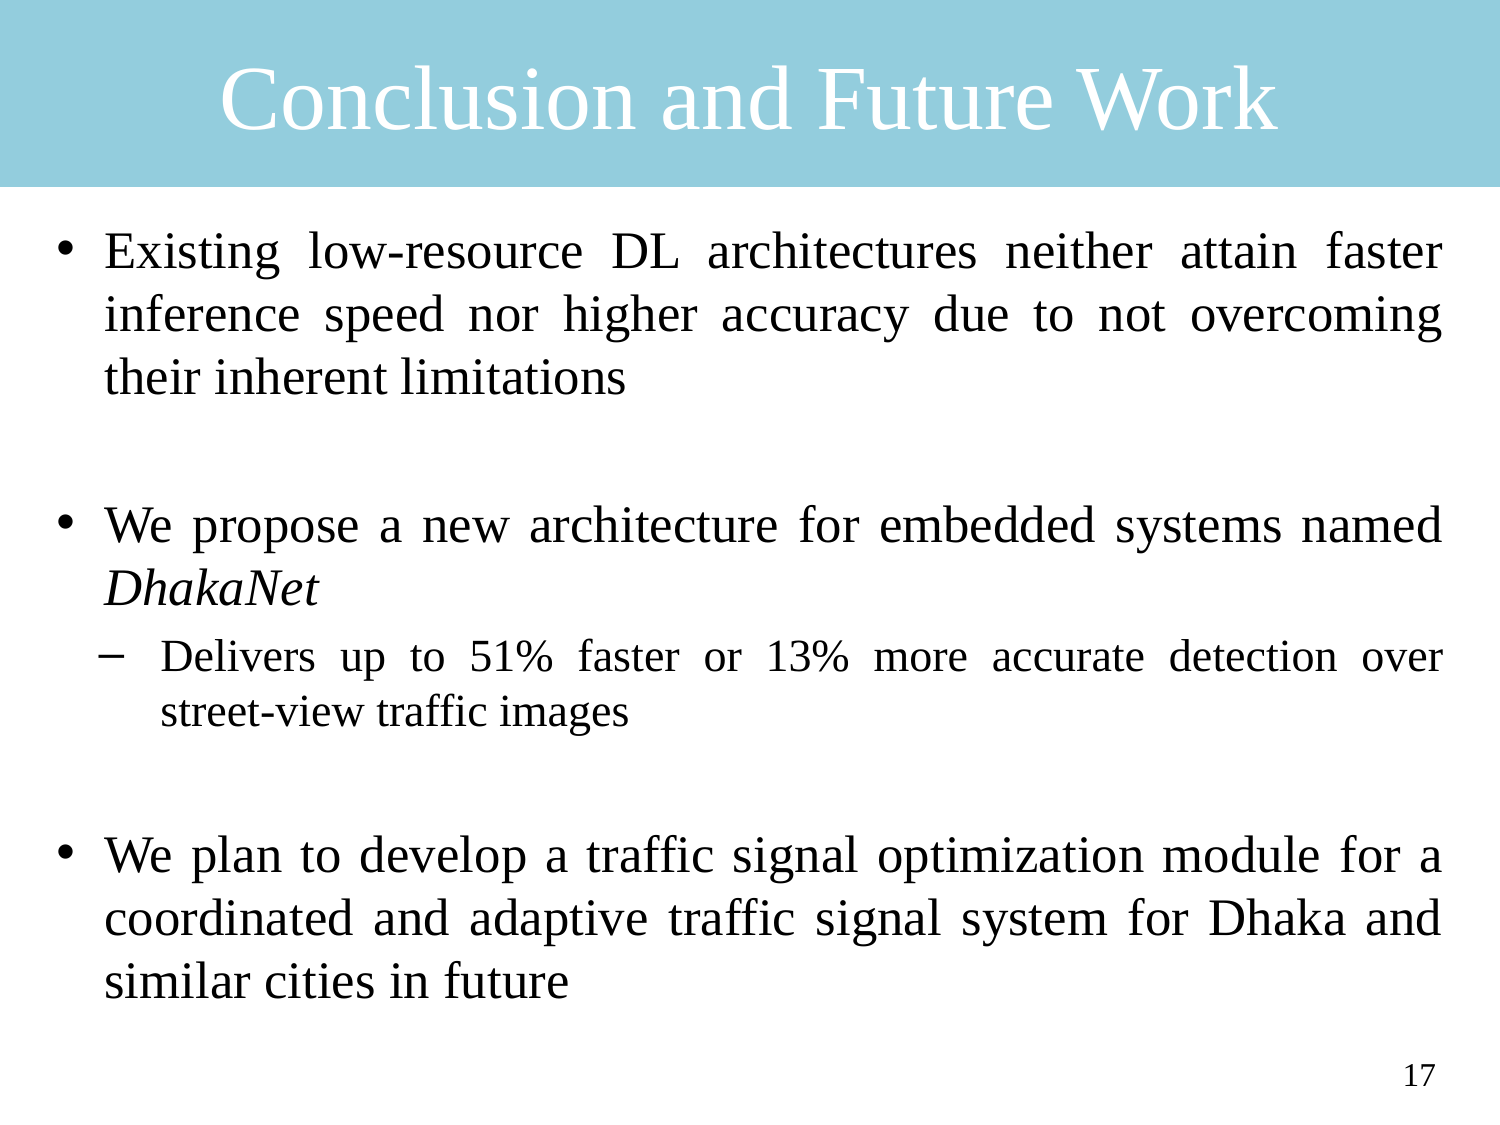

# Conclusion and Future Work
Existing low-resource DL architectures neither attain faster inference speed nor higher accuracy due to not overcoming their inherent limitations

We propose a new architecture for embedded systems named DhakaNet
Delivers up to 51% faster or 13% more accurate detection over street-view traffic images

We plan to develop a traffic signal optimization module for a coordinated and adaptive traffic signal system for Dhaka and similar cities in future
17